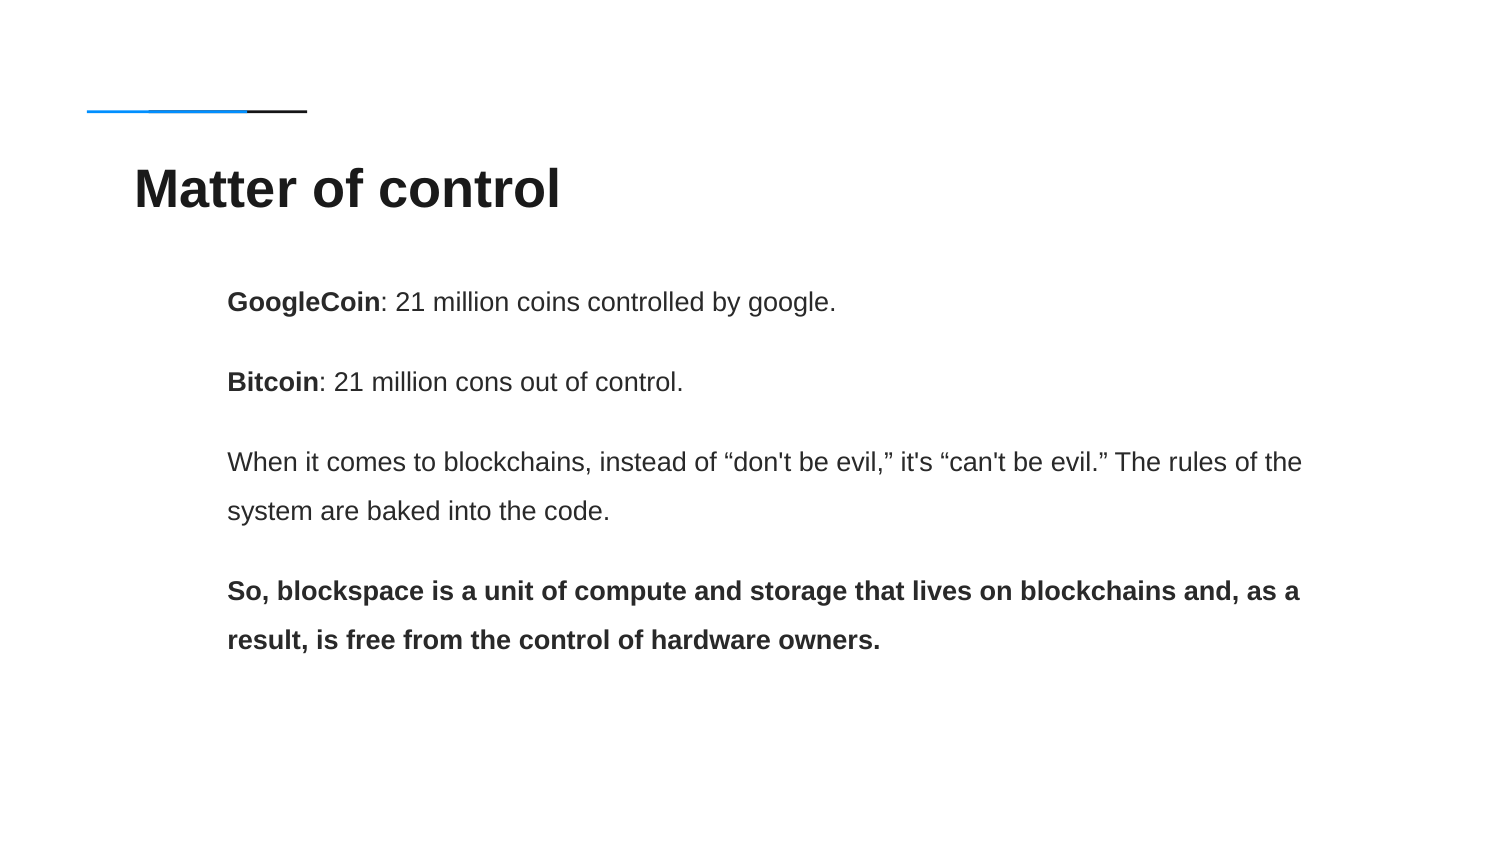

Matter of control
GoogleCoin: 21 million coins controlled by google.
Bitcoin: 21 million cons out of control.
When it comes to blockchains, instead of “don't be evil,” it's “can't be evil.” The rules of the system are baked into the code.
So, blockspace is a unit of compute and storage that lives on blockchains and, as a result, is free from the control of hardware owners.